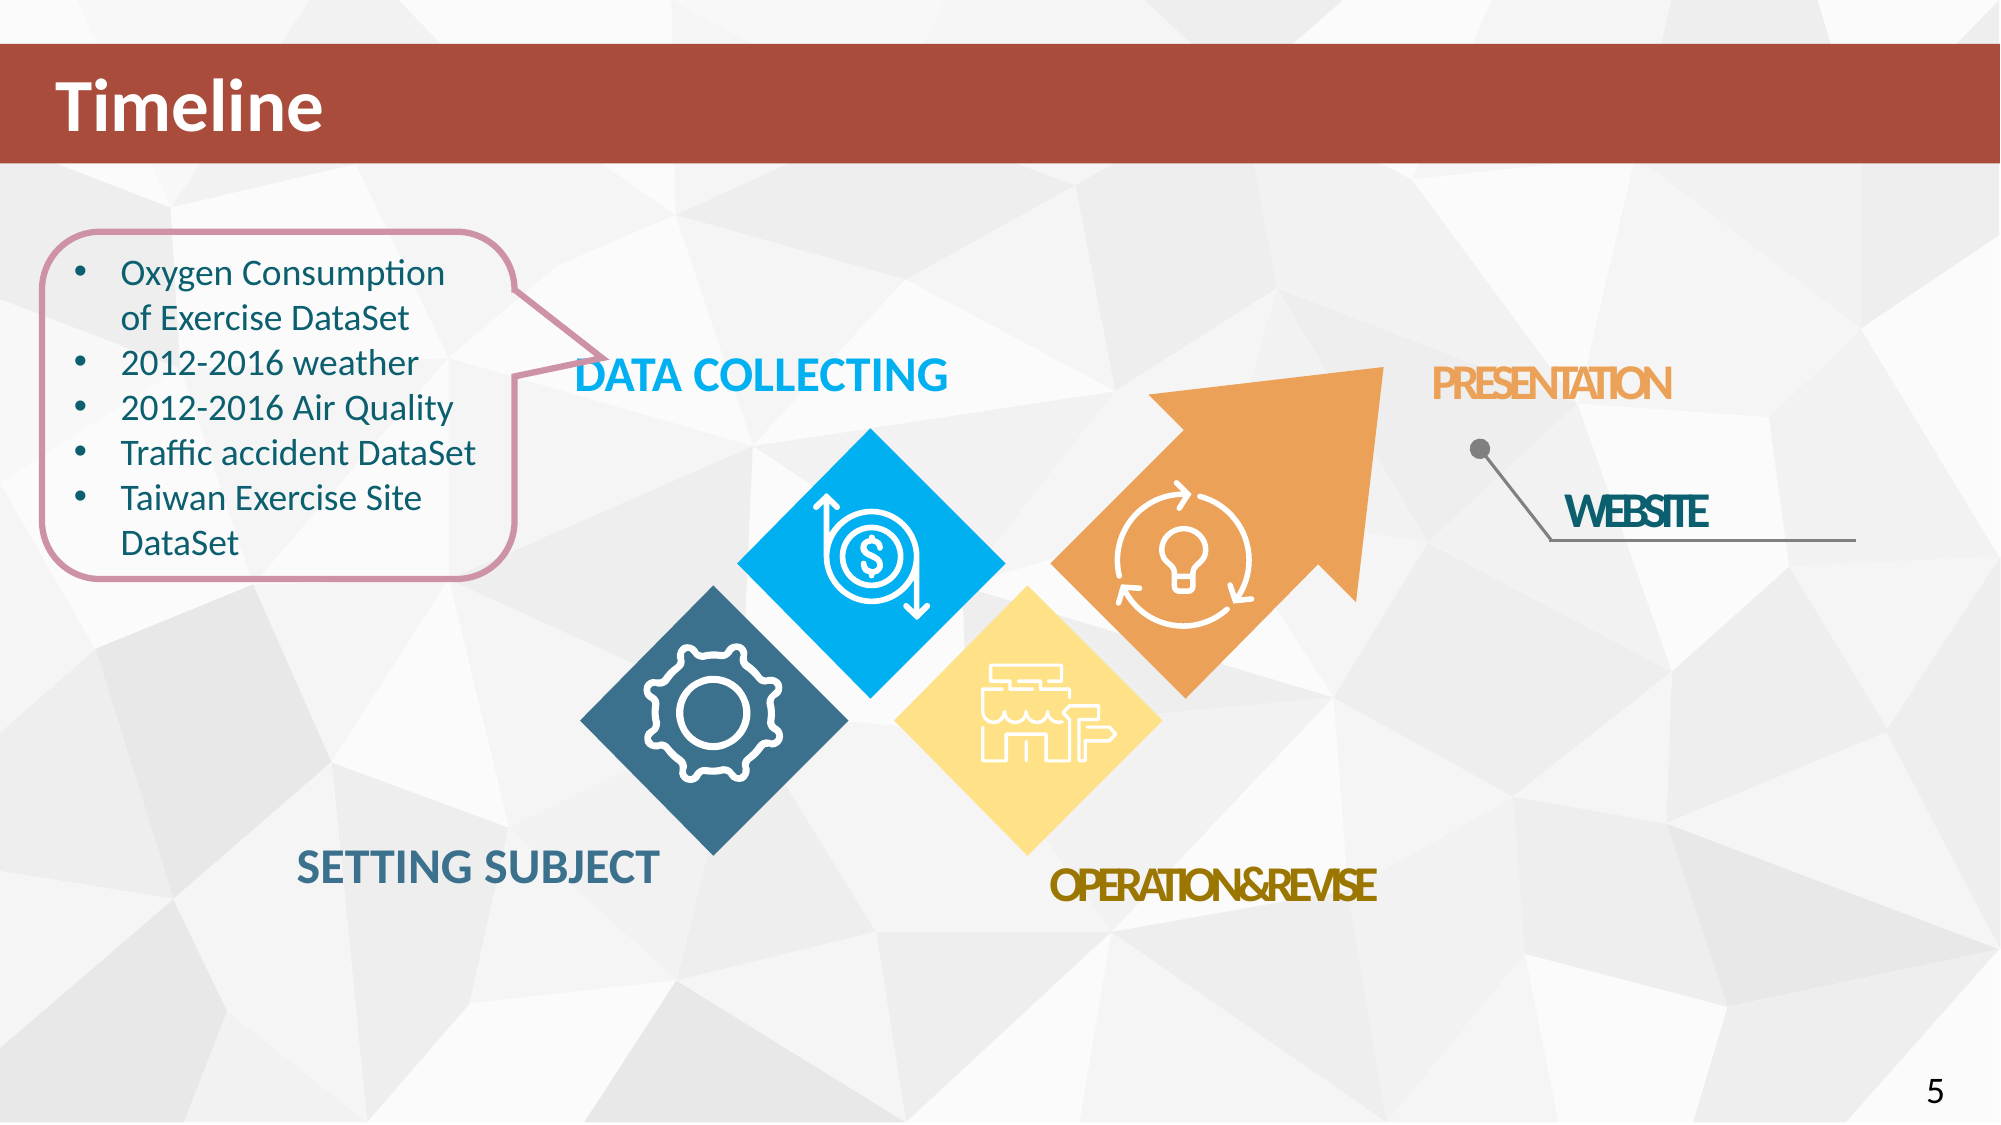

Timeline
Oxygen Consumption of Exercise DataSet
2012-2016 weather
2012-2016 Air Quality
Traffic accident DataSet
Taiwan Exercise Site DataSet
Presentation
Data collecting

website

Setting subject
Operation&revise

5